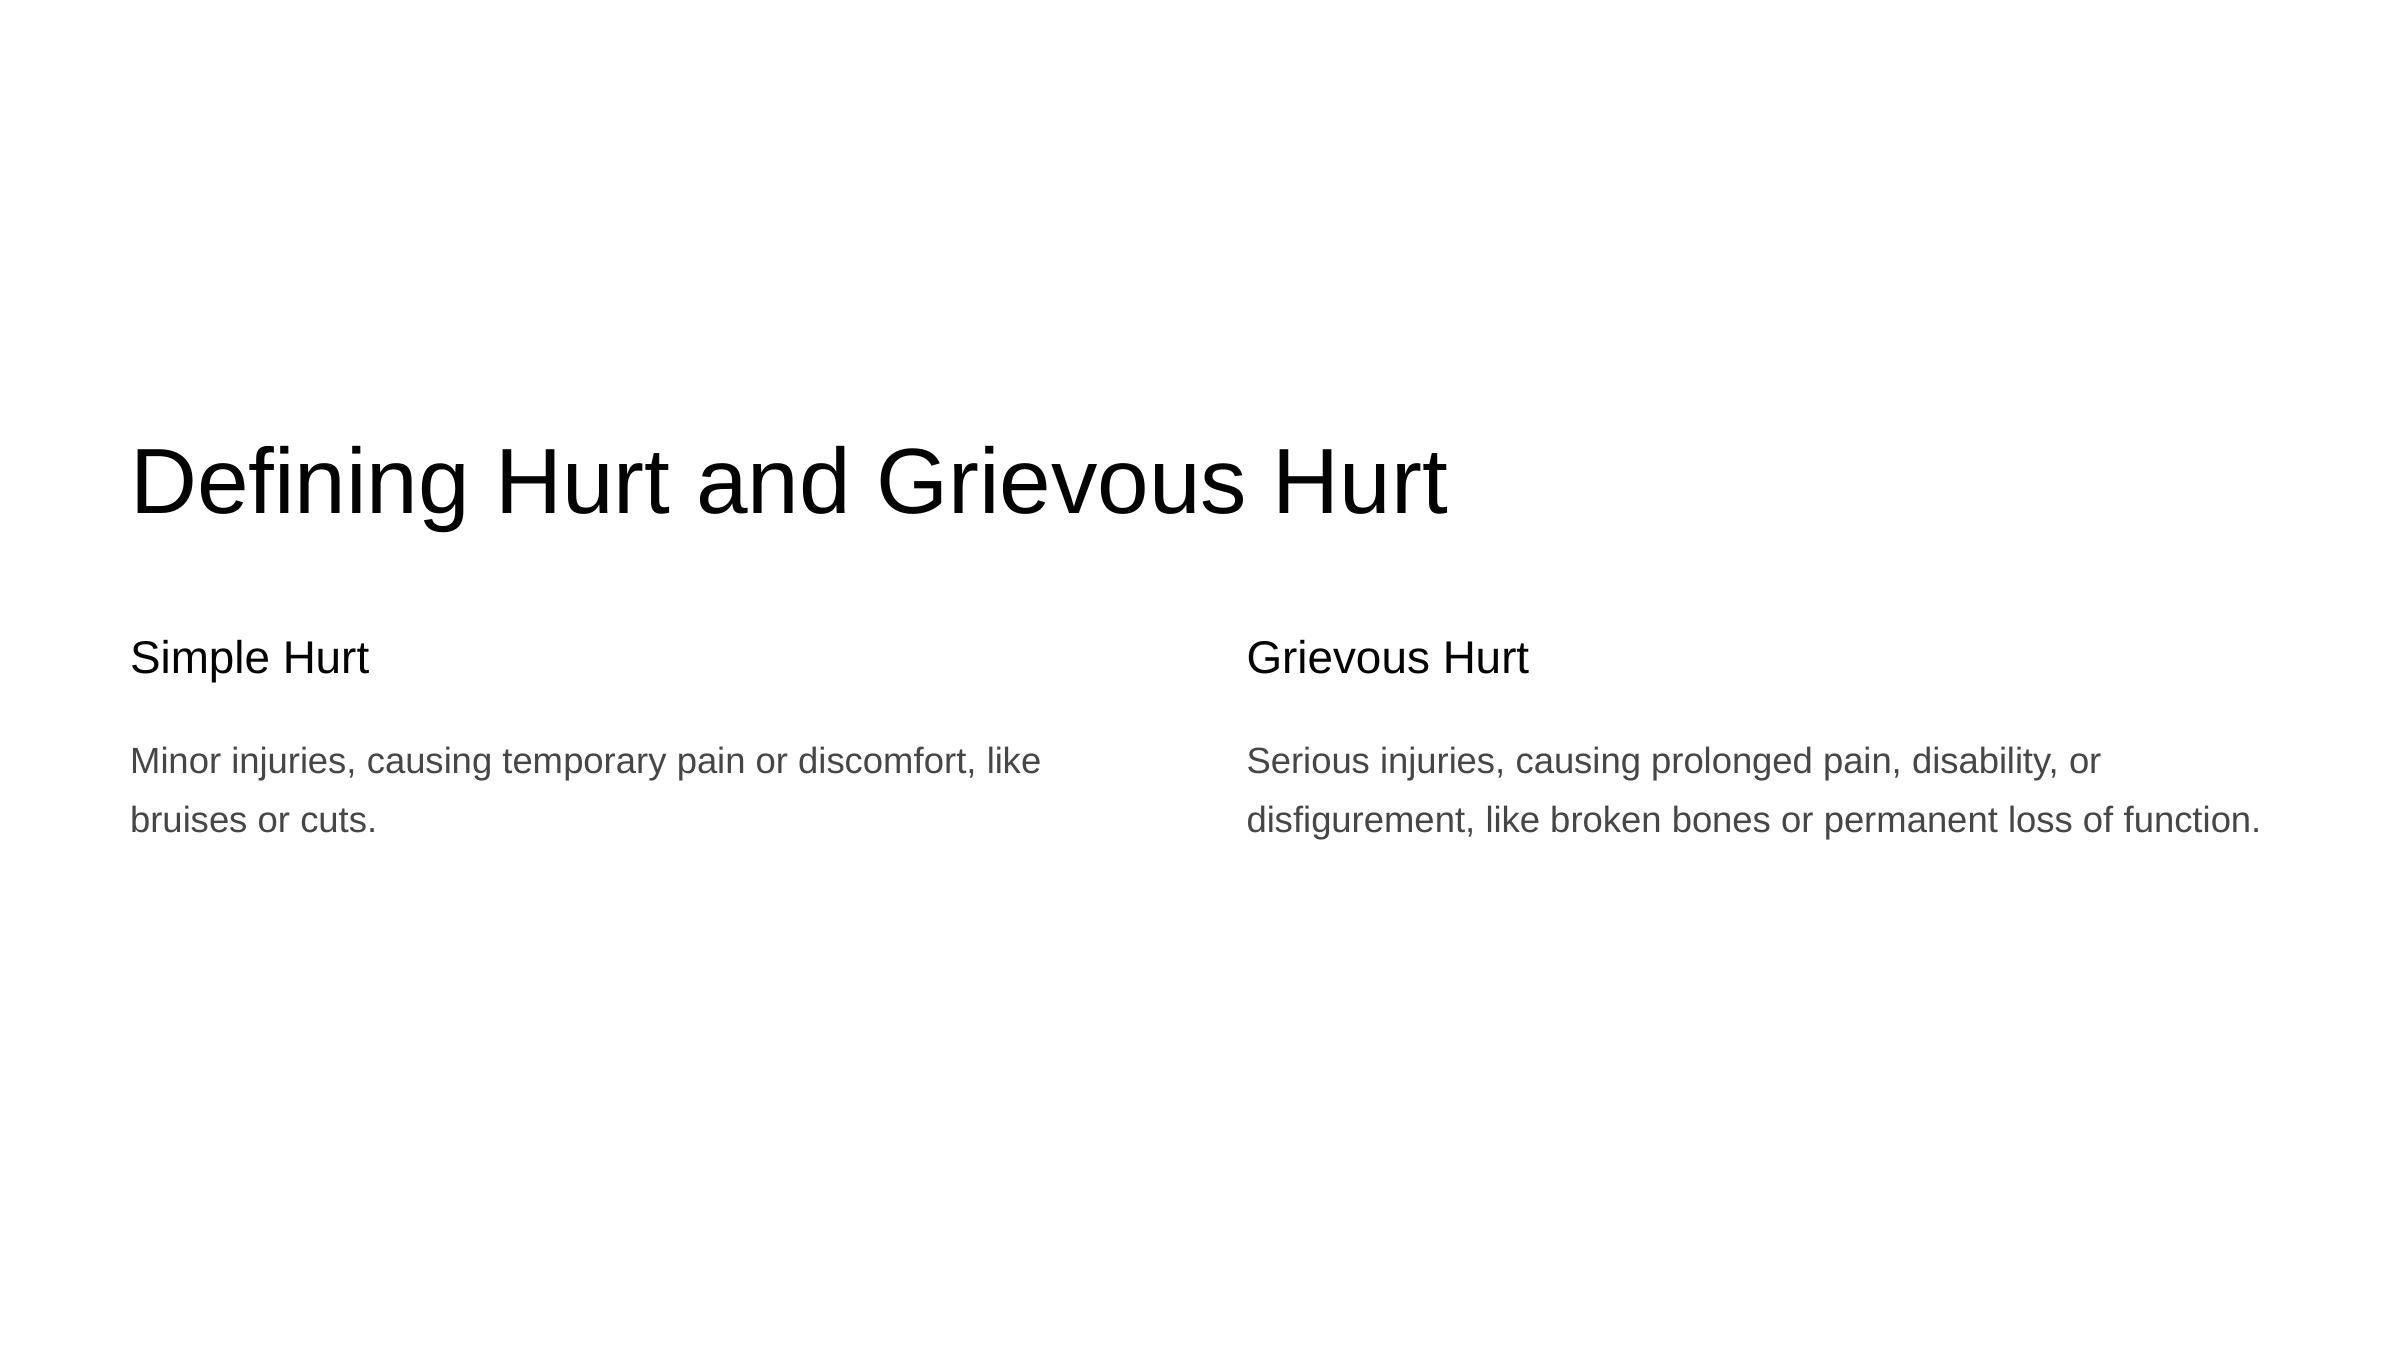

Defining Hurt and Grievous Hurt
Simple Hurt
Grievous Hurt
Minor injuries, causing temporary pain or discomfort, like bruises or cuts.
Serious injuries, causing prolonged pain, disability, or disfigurement, like broken bones or permanent loss of function.